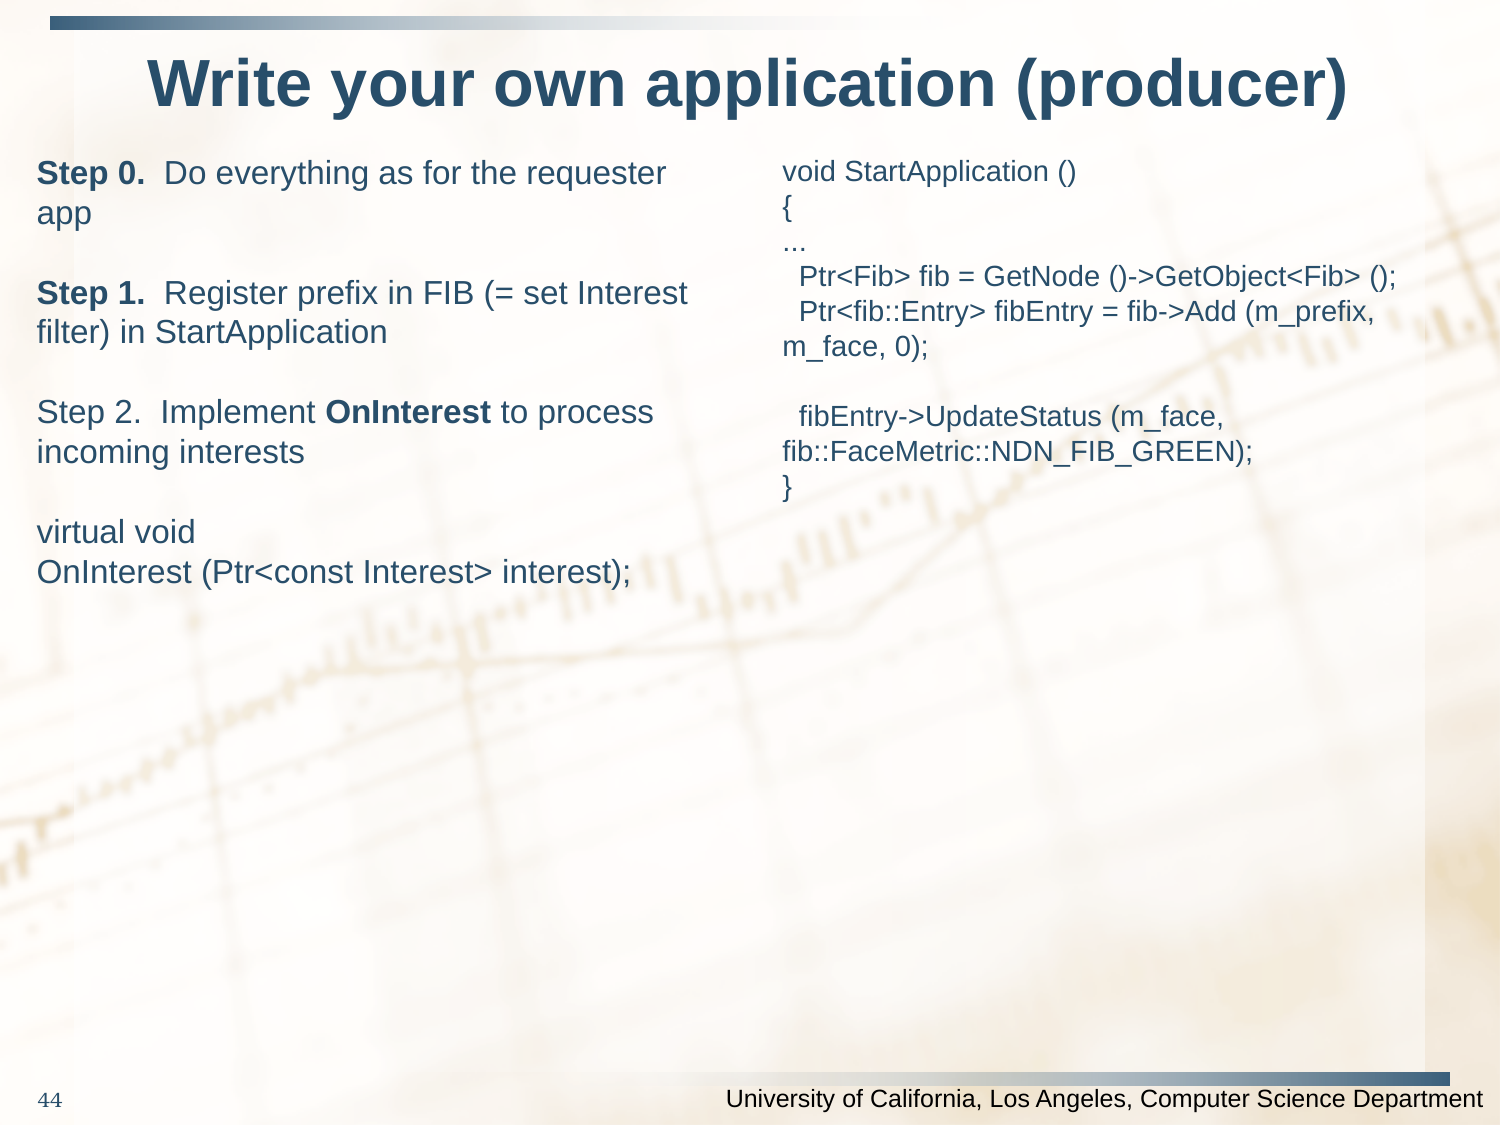

# Write your own application (producer)
Step 0.  Do everything as for the requester app

Step 1.  Register prefix in FIB (= set Interest filter) in StartApplication

Step 2.  Implement OnInterest to process incoming interests

virtual void
OnInterest (Ptr<const Interest> interest);
void StartApplication ()
{
...
  Ptr<Fib> fib = GetNode ()->GetObject<Fib> ();
  Ptr<fib::Entry> fibEntry = fib->Add (m_prefix, m_face, 0);

  fibEntry->UpdateStatus (m_face, fib::FaceMetric::NDN_FIB_GREEN);
}
44